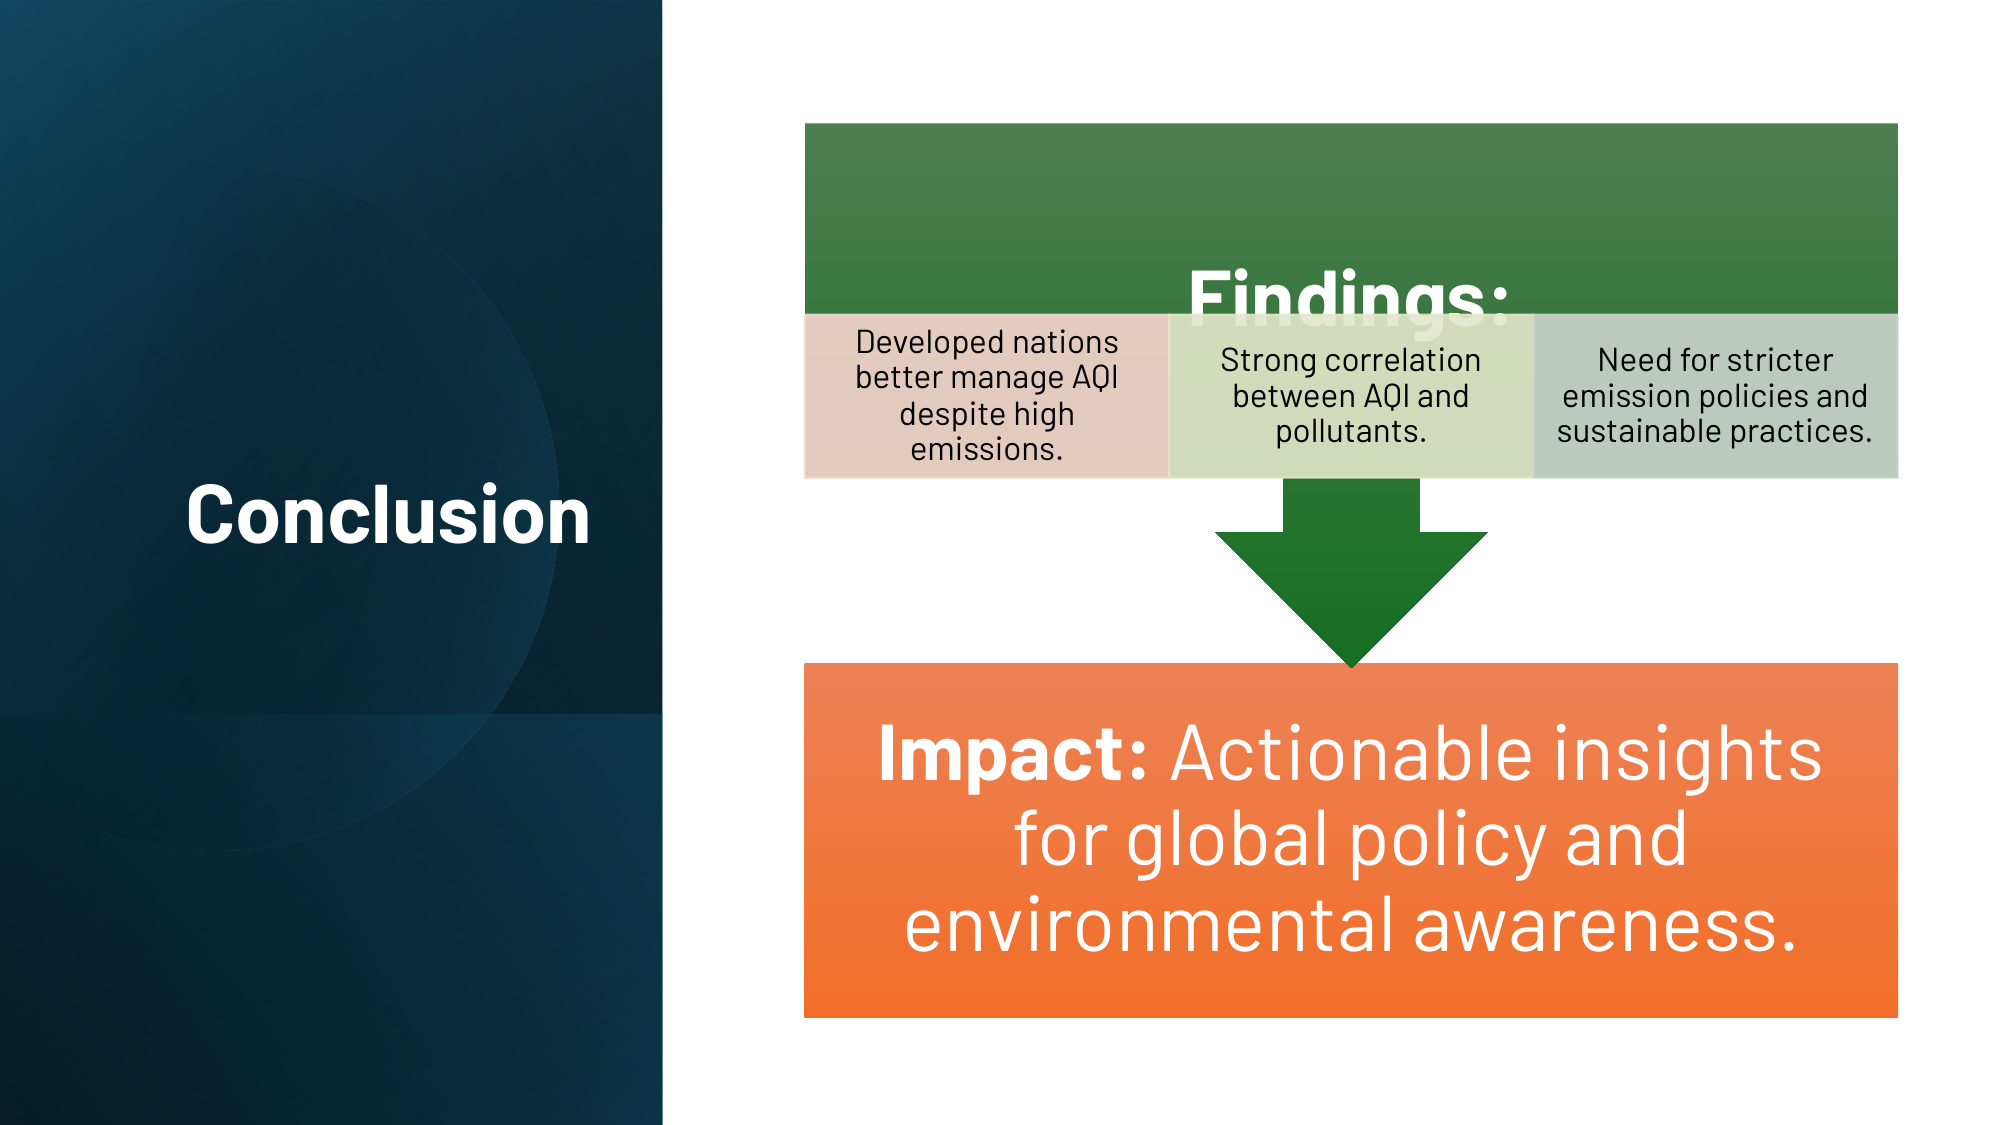

Impact: Actionable insights for global policy and environmental awareness.
Findings:
Developed nations better manage AQI despite high emissions.
Strong correlation between AQI and pollutants.
Need for stricter emission policies and sustainable practices.

# Conclusion